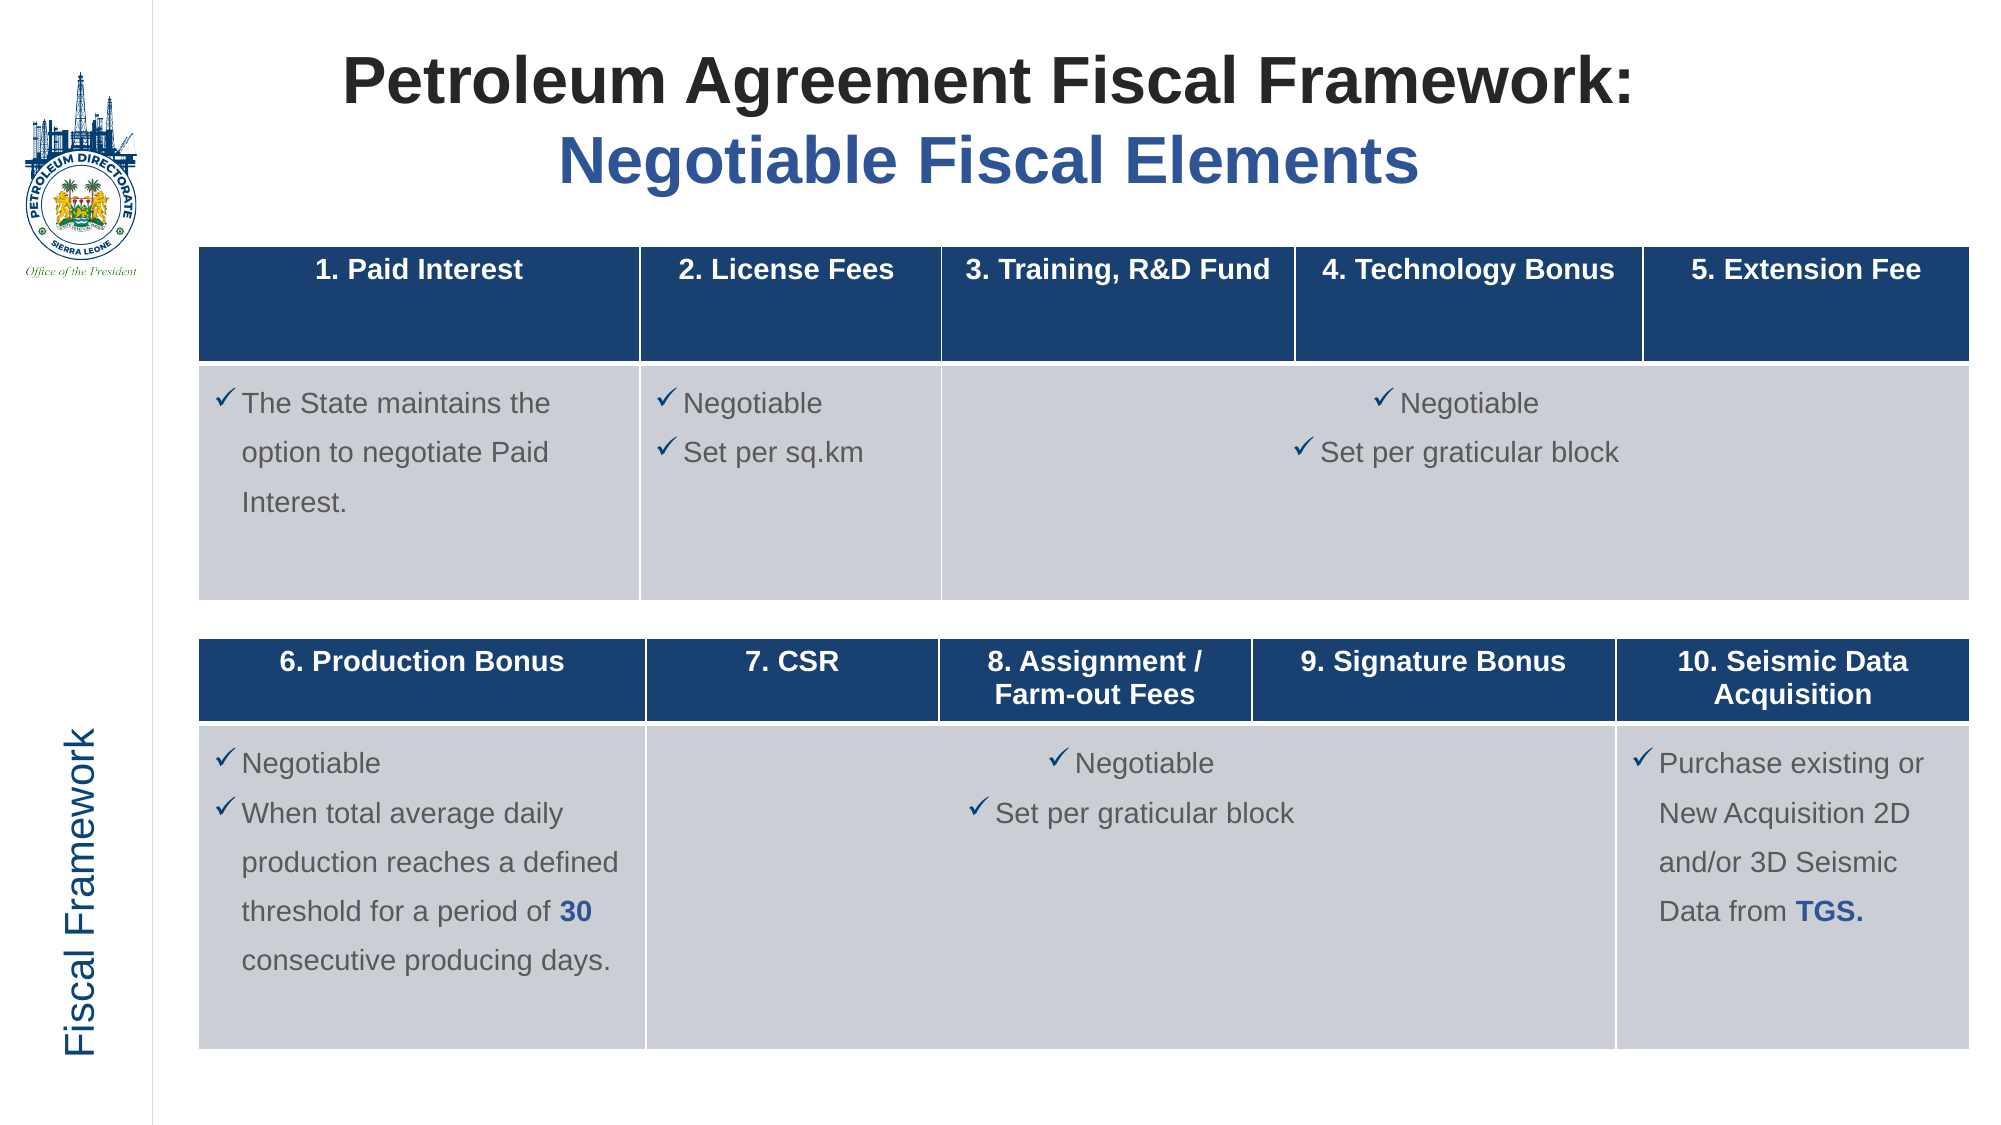

Petroleum Agreement Fiscal Framework:
Negotiable Fiscal Elements
| 1. Paid Interest | 2. License Fees | 3. Training, R&D Fund | 4. Technology Bonus | 5. Extension Fee |
| --- | --- | --- | --- | --- |
| The State maintains the option to negotiate Paid Interest. | Negotiable Set per sq.km | Negotiable Set per graticular block |  |  |
Fiscal Framework
| 6. Production Bonus | 7. CSR | 8. Assignment / Farm-out Fees | 9. Signature Bonus | 10. Seismic Data Acquisition |
| --- | --- | --- | --- | --- |
| Negotiable When total average daily production reaches a defined threshold for a period of 30 consecutive producing days. | Negotiable Set per graticular block |  |  | Purchase existing or New Acquisition 2D and/or 3D Seismic Data from TGS. |